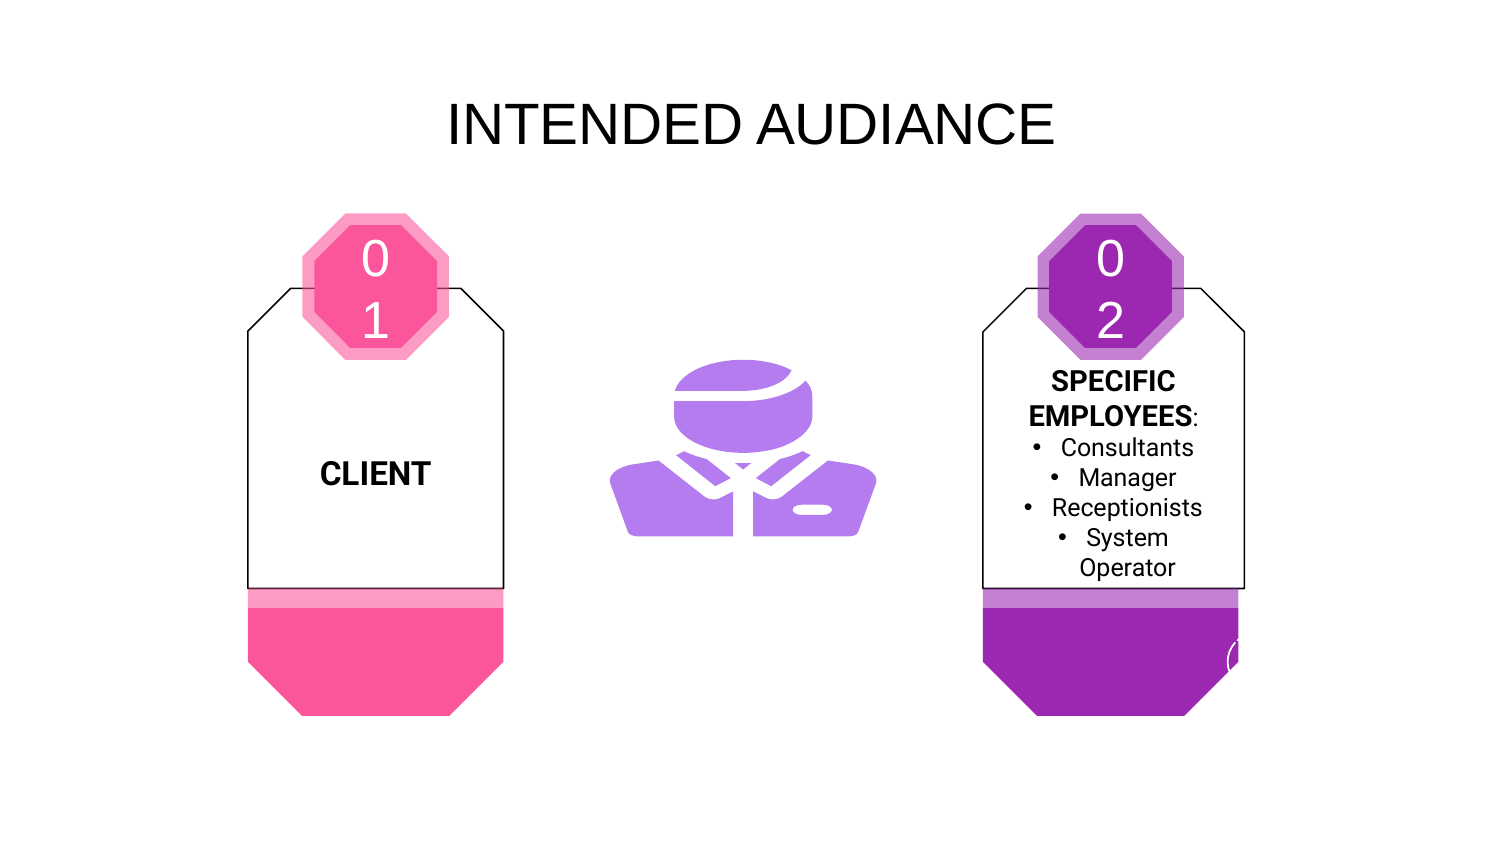

# INTENDED AUDIANCE

01
CLIENT

02
SPECIFIC EMPLOYEES:
Consultants
Manager
Receptionists
System Operator